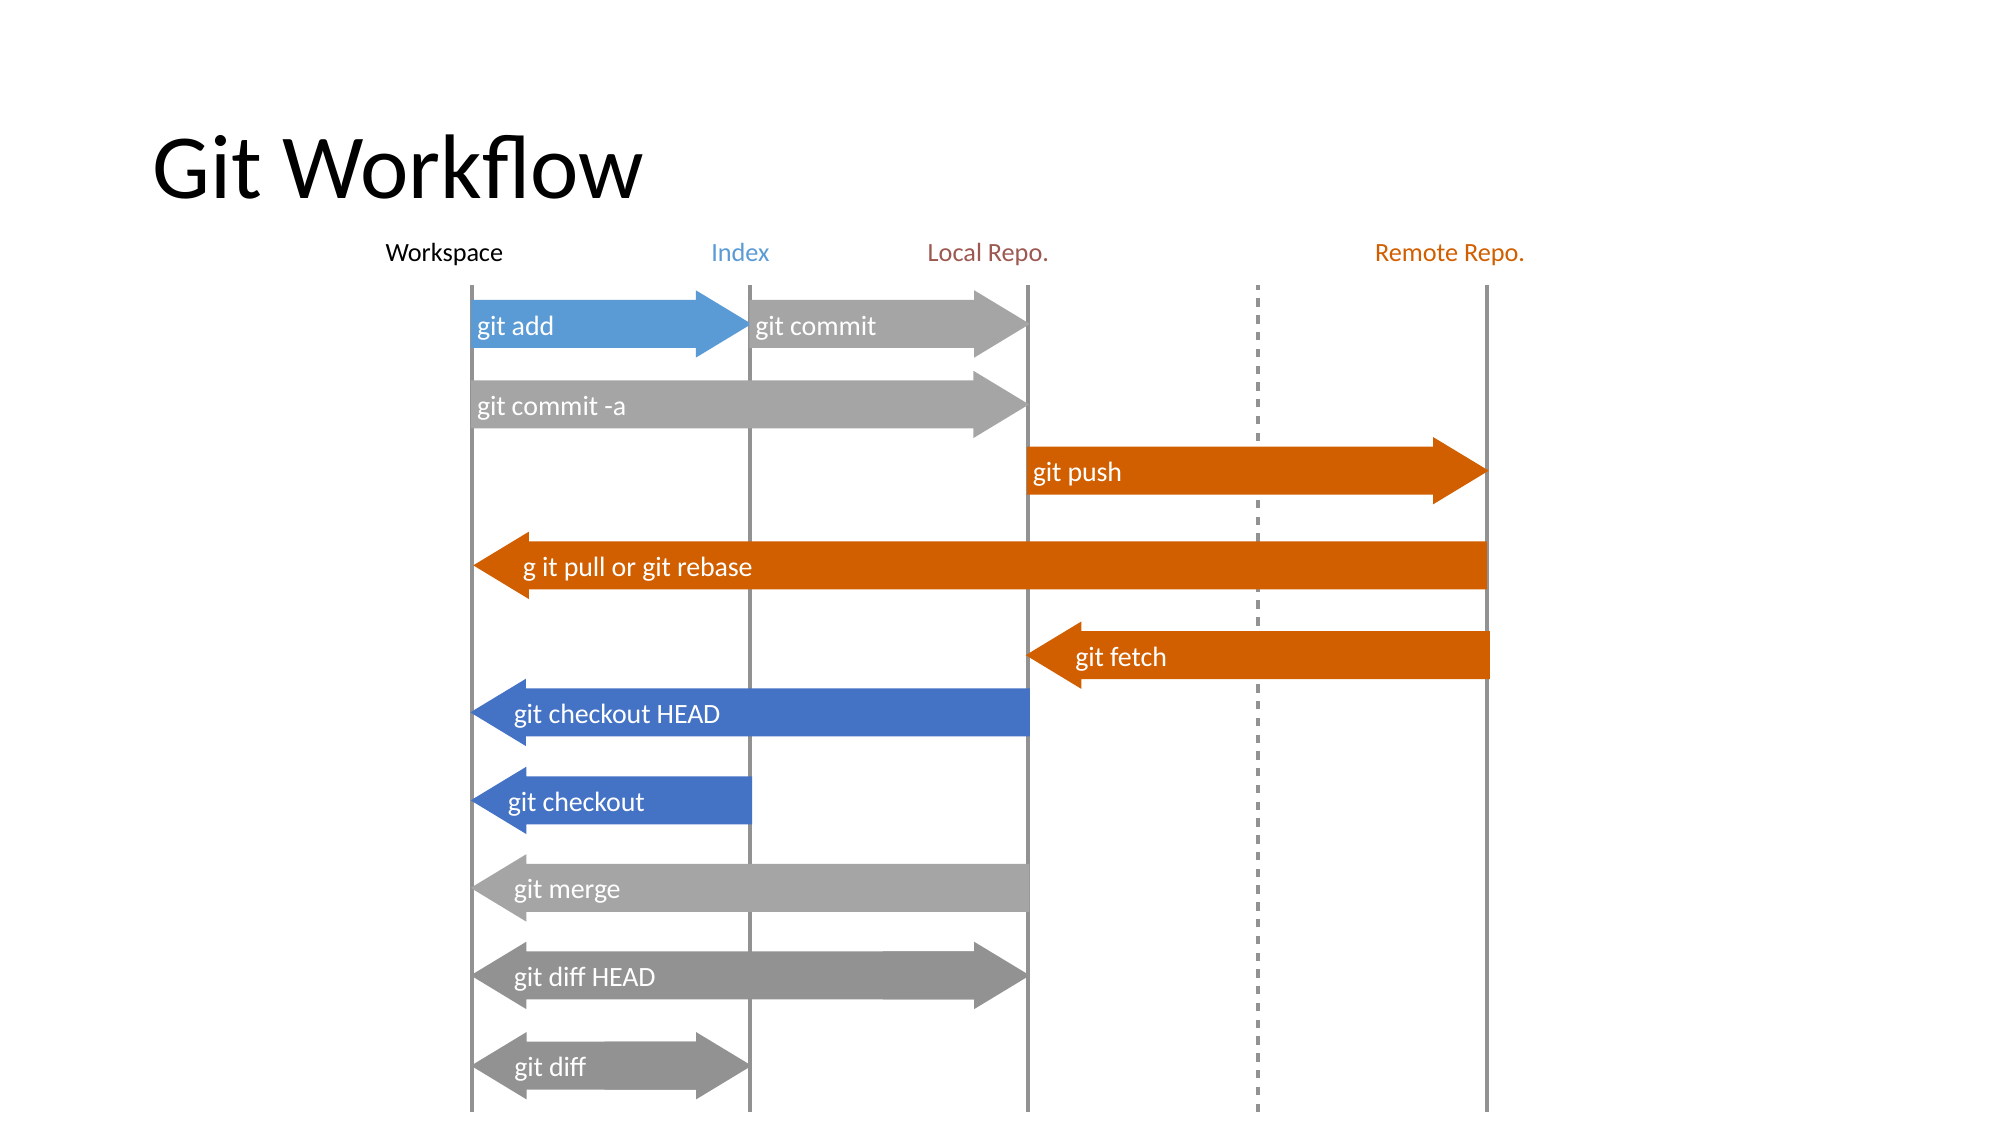

# Git Workflow
Workspace
Index
Local Repo.
Remote Repo.

git add
git commit
git commit -a
git push
       g it pull or git rebase
       git fetch
      git checkout HEAD
     git checkout
      git merge
      git diff HEAD

      git diff